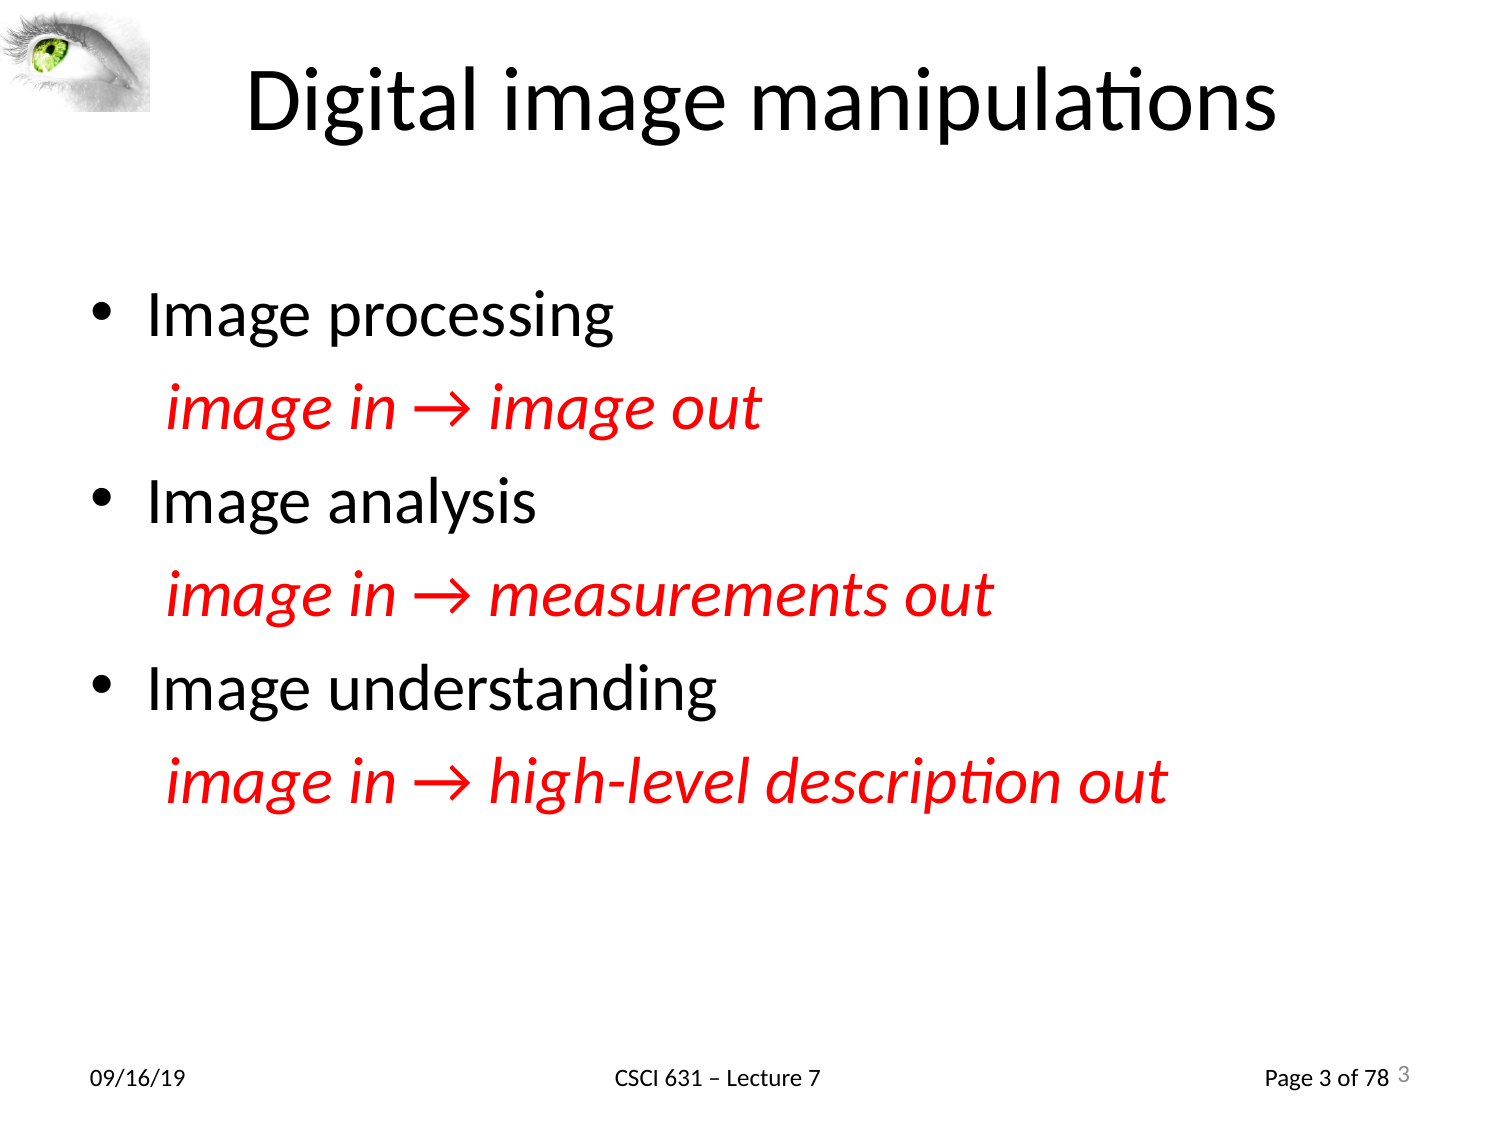

3
# Digital image manipulations
Image processing
image in → image out
Image analysis
image in → measurements out
Image understanding
image in → high-level description out